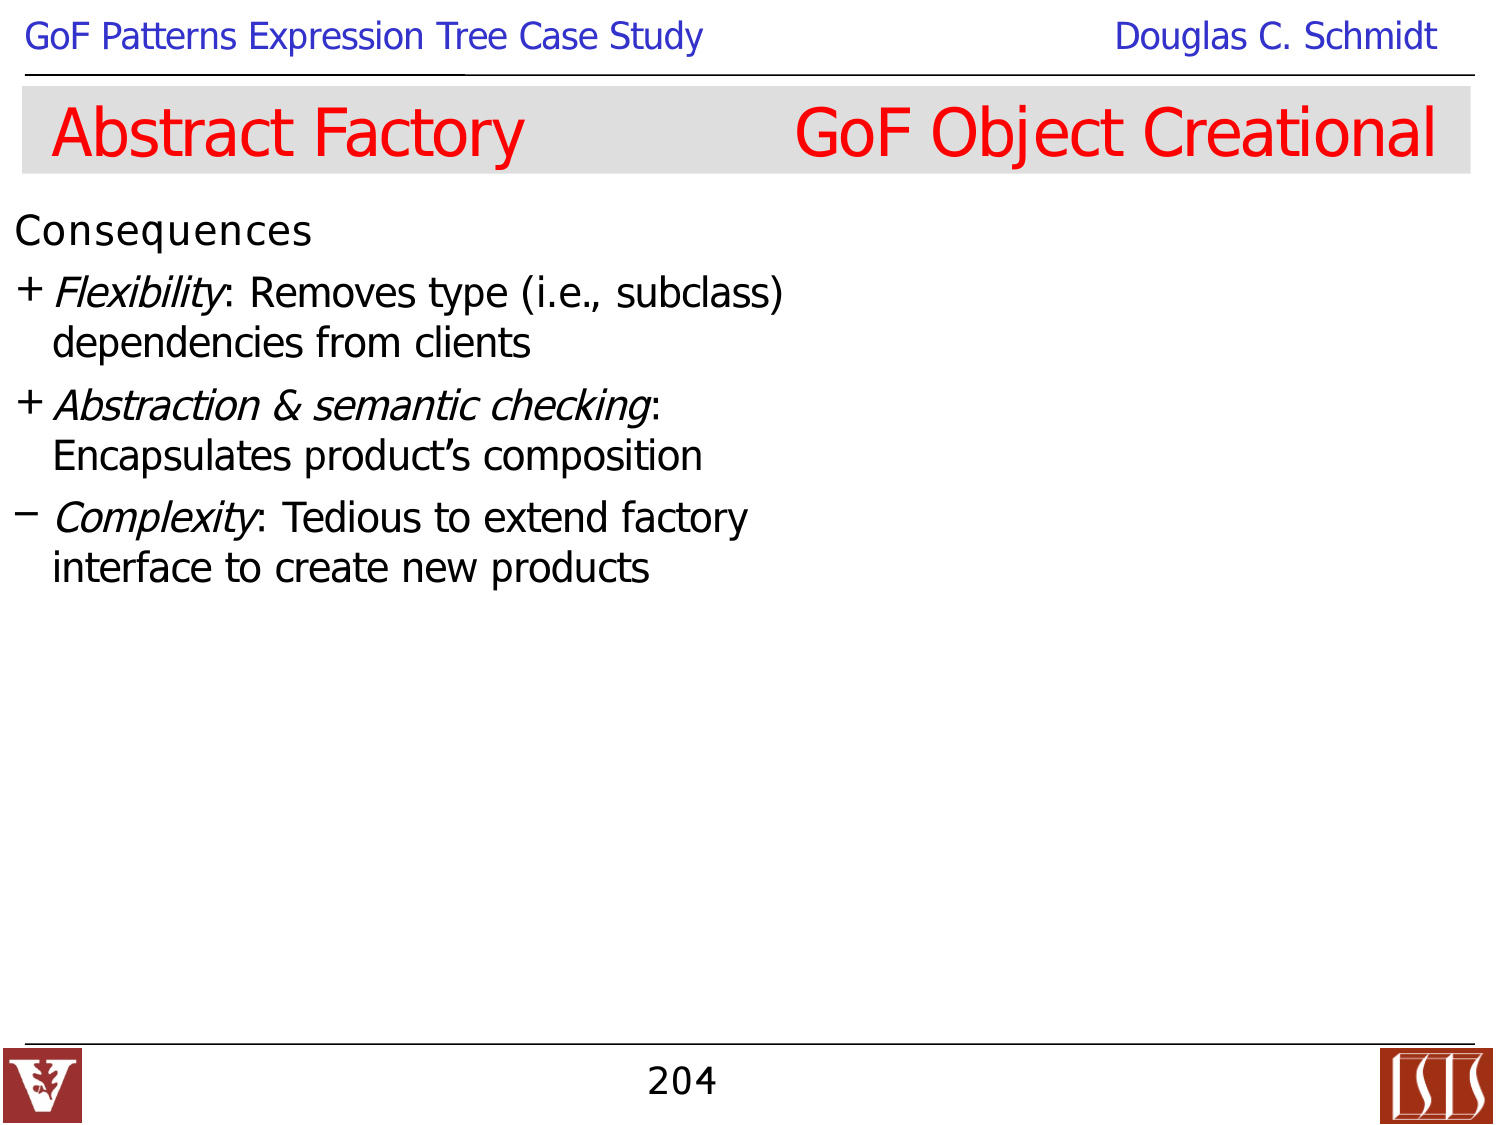

# Abstract Factory             GoF Object Creational
Consequences
Flexibility: Removes type (i.e., subclass)       dependencies from clients
Abstraction & semantic checking: Encapsulates product’s composition
Complexity: Tedious to extend factory interface to create new products